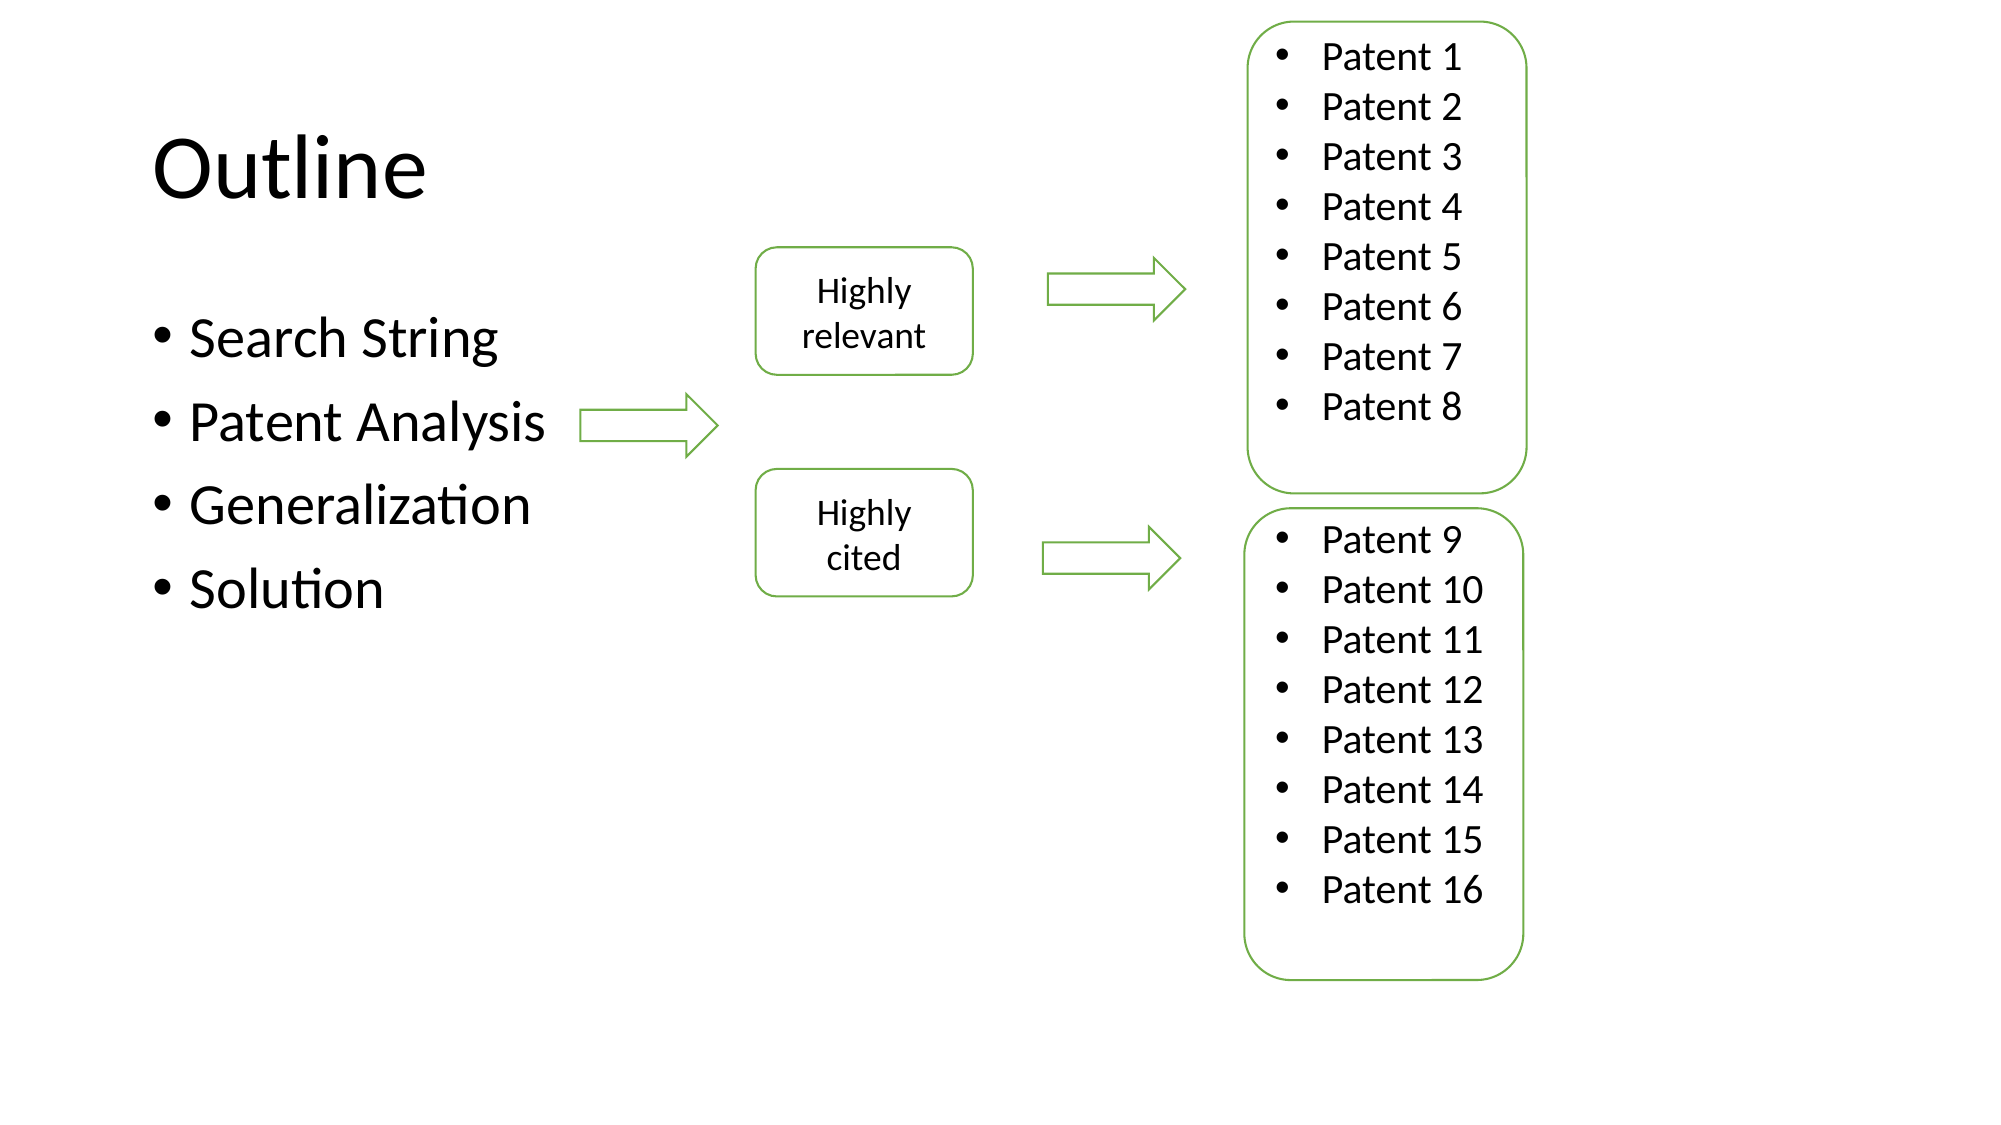

Patent 1
Patent 2
Patent 3
Patent 4
Patent 5
Patent 6
Patent 7
Patent 8

# Outline
Highly relevant

Search String
Patent Analysis
Generalization
Solution

Highly cited
Patent 9
Patent 10
Patent 11
Patent 12
Patent 13
Patent 14
Patent 15
Patent 16